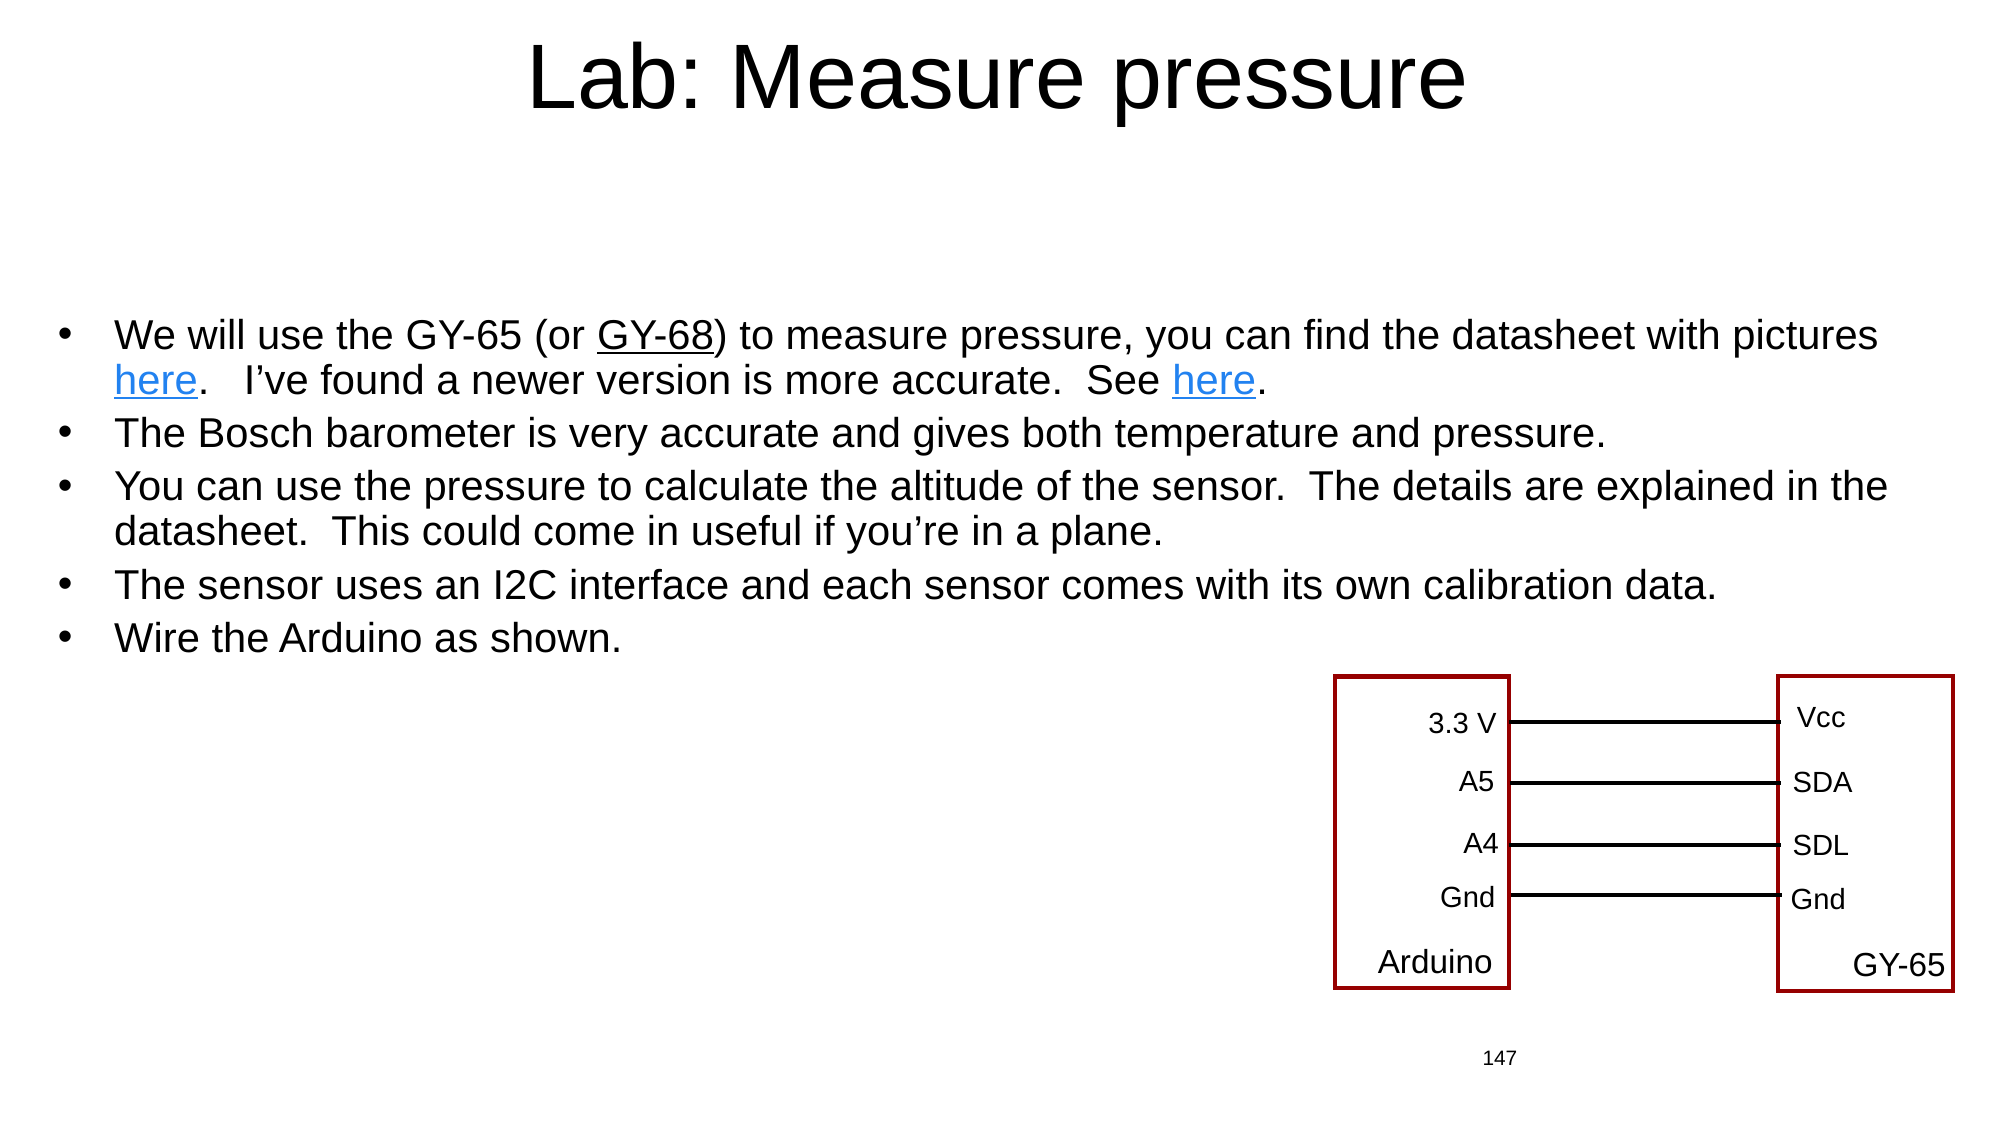

# Lab: Measure pressure
We will use the GY-65 (or GY-68) to measure pressure, you can find the datasheet with pictures here.   I’ve found a newer version is more accurate.  See here.
The Bosch barometer is very accurate and gives both temperature and pressure.
You can use the pressure to calculate the altitude of the sensor.  The details are explained in the datasheet.  This could come in useful if you’re in a plane.
The sensor uses an I2C interface and each sensor comes with its own calibration data.
Wire the Arduino as shown.

Vcc
3.3 V
A5
SDA
A4
SDL
Gnd
Gnd
Arduino
GY-65
147